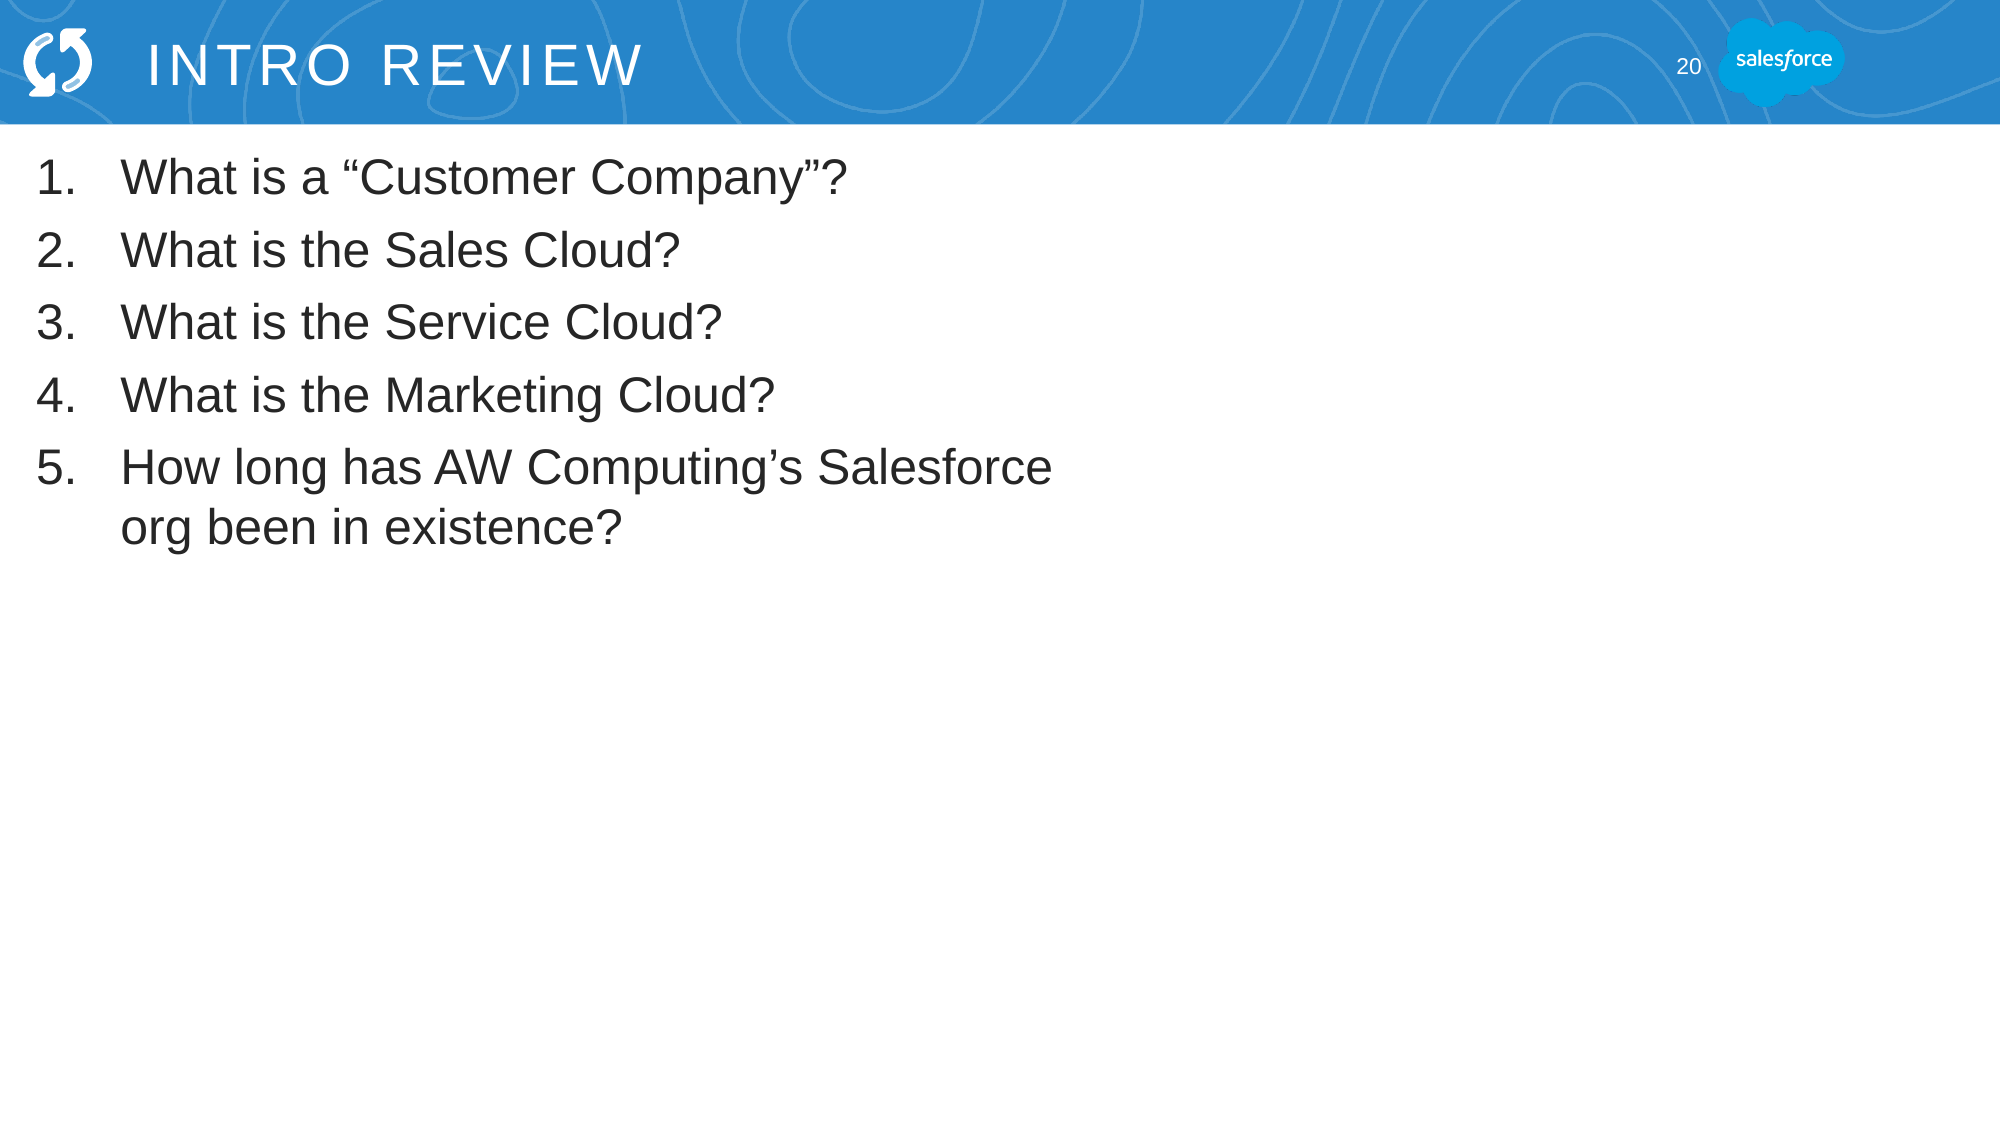

# Intro Review
20
What is a “Customer Company”?
What is the Sales Cloud?
What is the Service Cloud?
What is the Marketing Cloud?
How long has AW Computing’s Salesforce org been in existence?